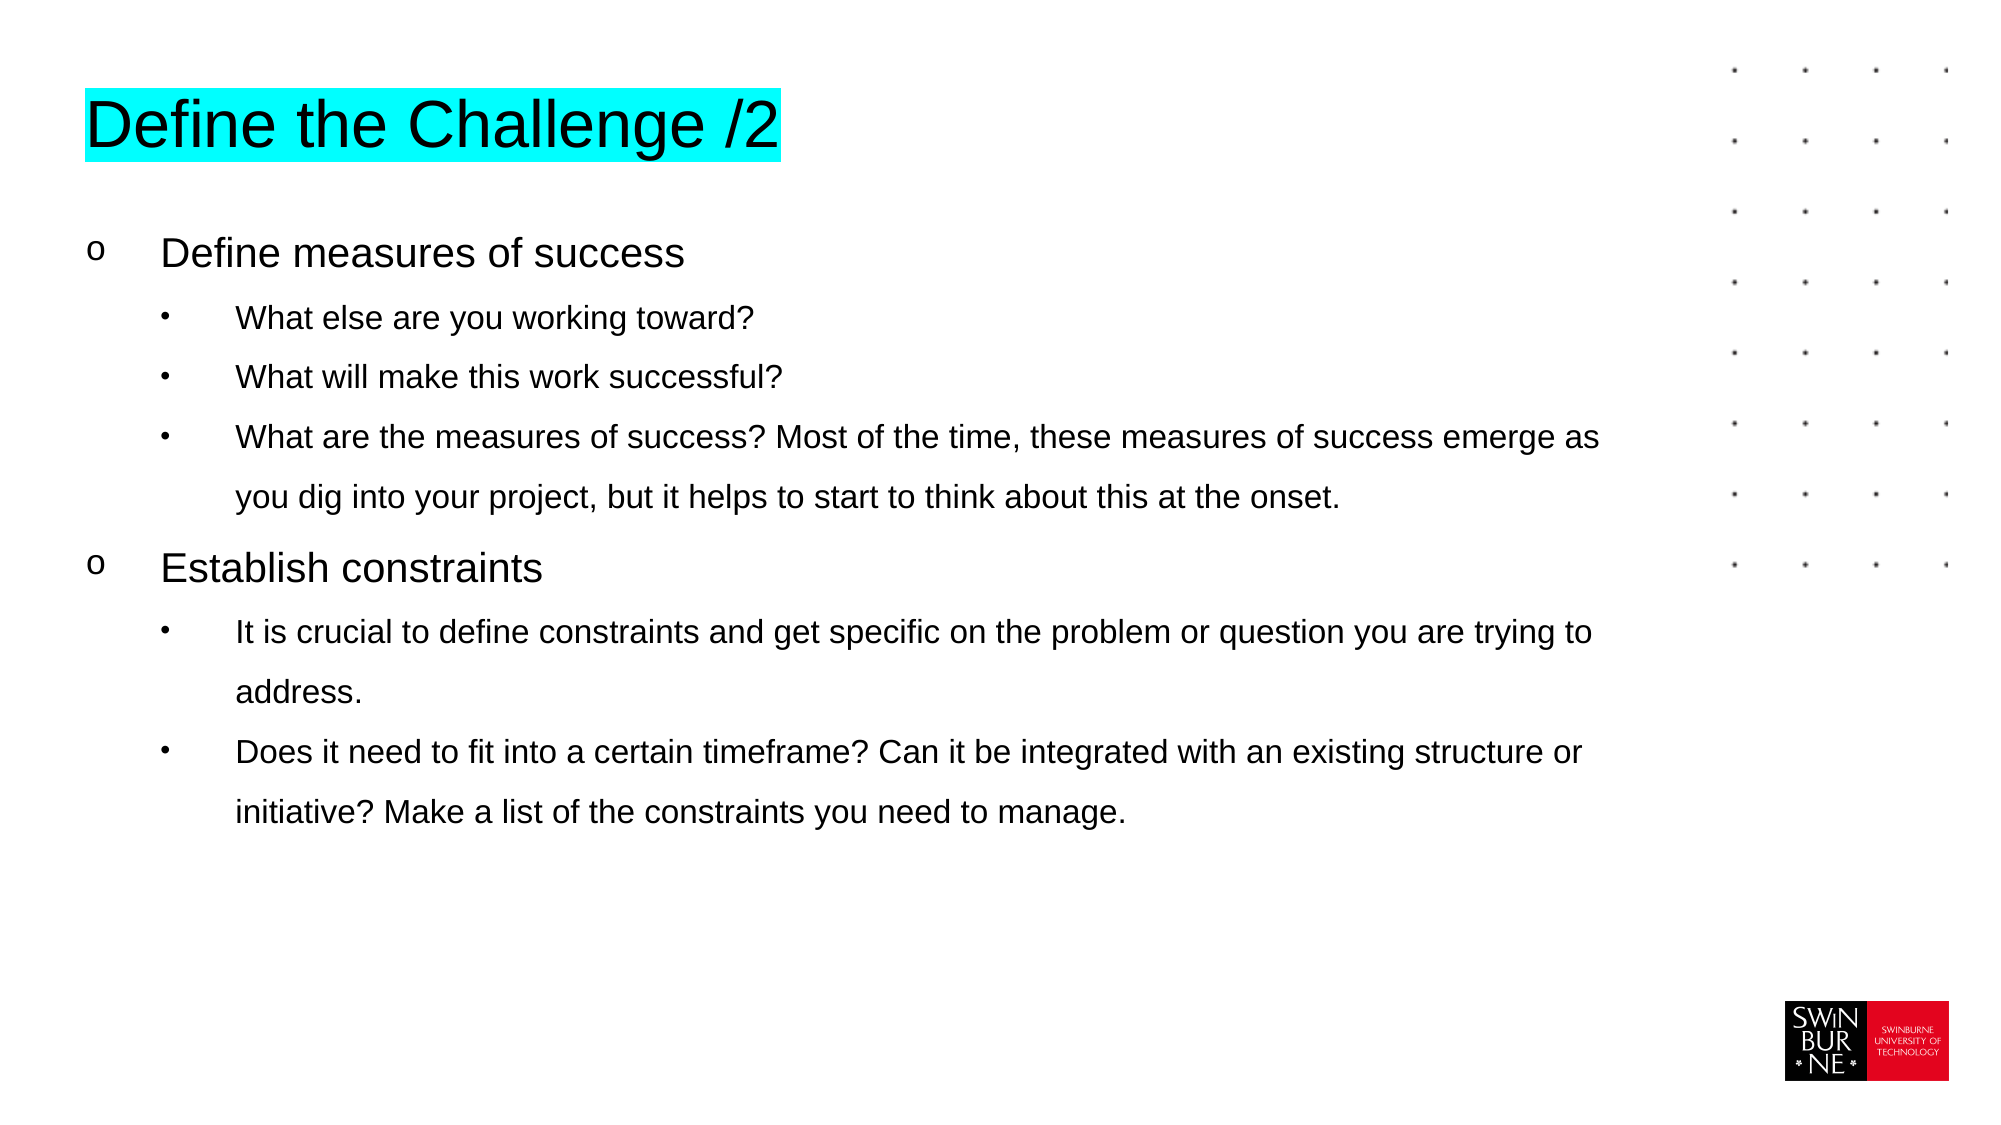

# Define the Challenge /2
Define measures of success
What else are you working toward?
What will make this work successful?
What are the measures of success? Most of the time, these measures of success emerge as you dig into your project, but it helps to start to think about this at the onset.
Establish constraints
It is crucial to define constraints and get specific on the problem or question you are trying to address.
Does it need to fit into a certain timeframe? Can it be integrated with an existing structure or initiative? Make a list of the constraints you need to manage.